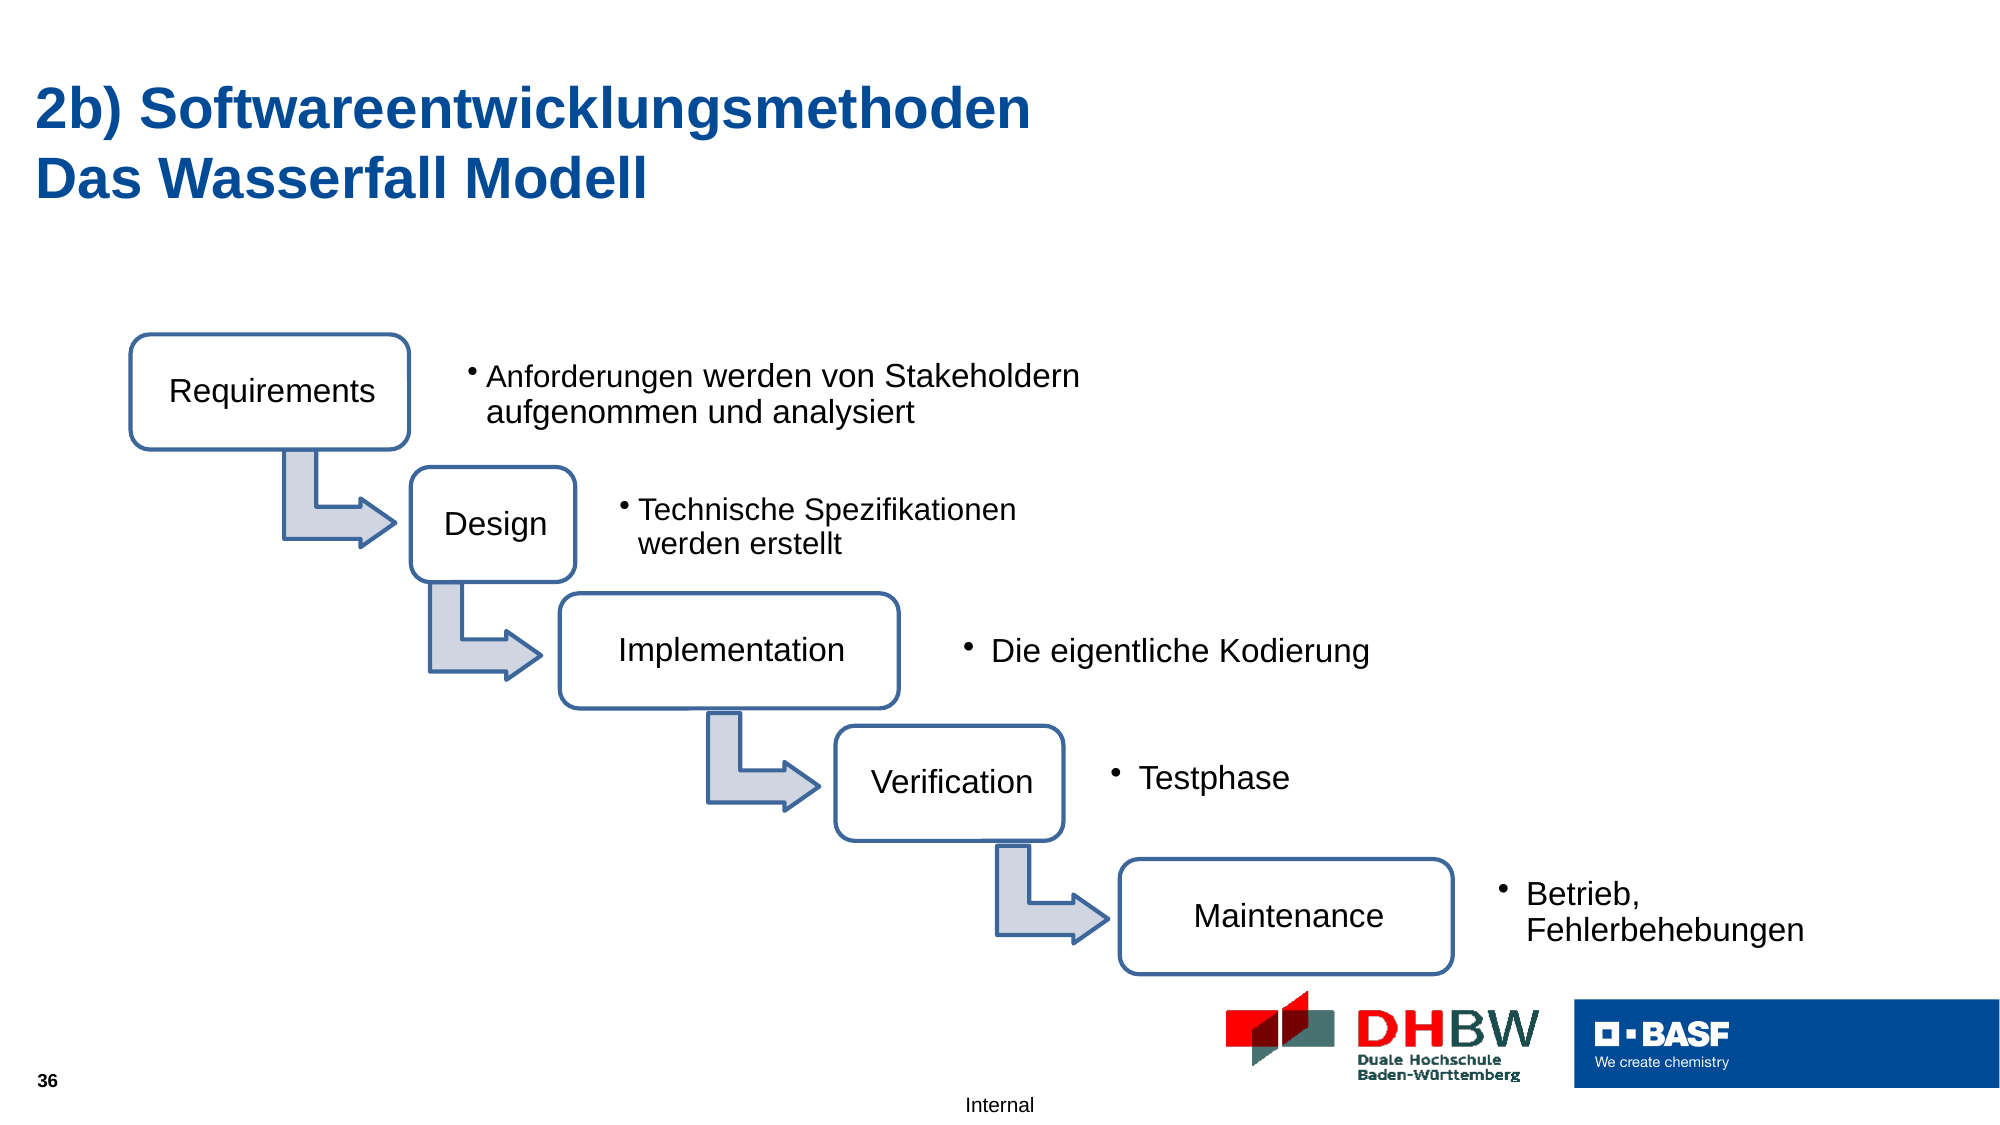

# 2b) Softwareentwicklungsmethoden Das Wasserfall Modell
Requirements
Anforderungen werden von Stakeholdern aufgenommen und analysiert
Design
Technische Spezifikationen werden erstellt
Implementation
Die eigentliche Kodierung
Verification
Testphase
Maintenance
Betrieb, Fehlerbehebungen
36